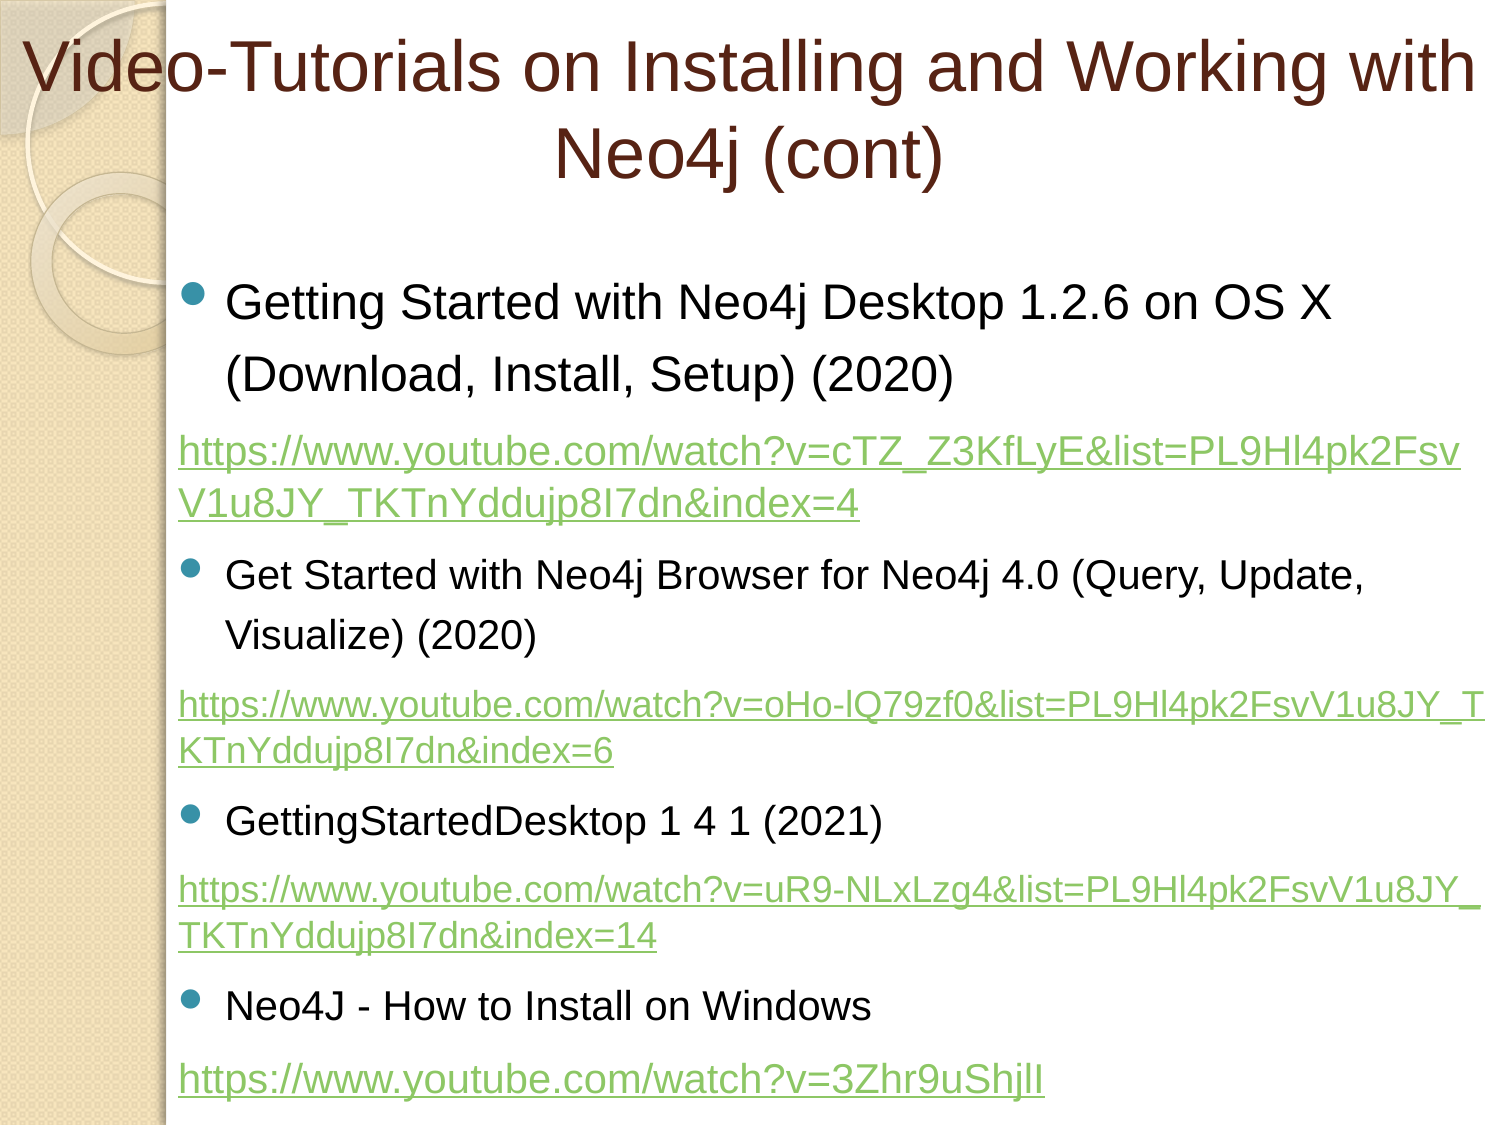

# Video-Tutorials on Installing and Working with Neo4j (cont)
Getting Started with Neo4j Desktop 1.2.6 on OS X (Download, Install, Setup) (2020)
https://www.youtube.com/watch?v=cTZ_Z3KfLyE&list=PL9Hl4pk2FsvV1u8JY_TKTnYddujp8I7dn&index=4
Get Started with Neo4j Browser for Neo4j 4.0 (Query, Update, Visualize) (2020)
https://www.youtube.com/watch?v=oHo-lQ79zf0&list=PL9Hl4pk2FsvV1u8JY_TKTnYddujp8I7dn&index=6
GettingStartedDesktop 1 4 1 (2021)
https://www.youtube.com/watch?v=uR9-NLxLzg4&list=PL9Hl4pk2FsvV1u8JY_TKTnYddujp8I7dn&index=14
Neo4J - How to Install on Windows
https://www.youtube.com/watch?v=3Zhr9uShjlI